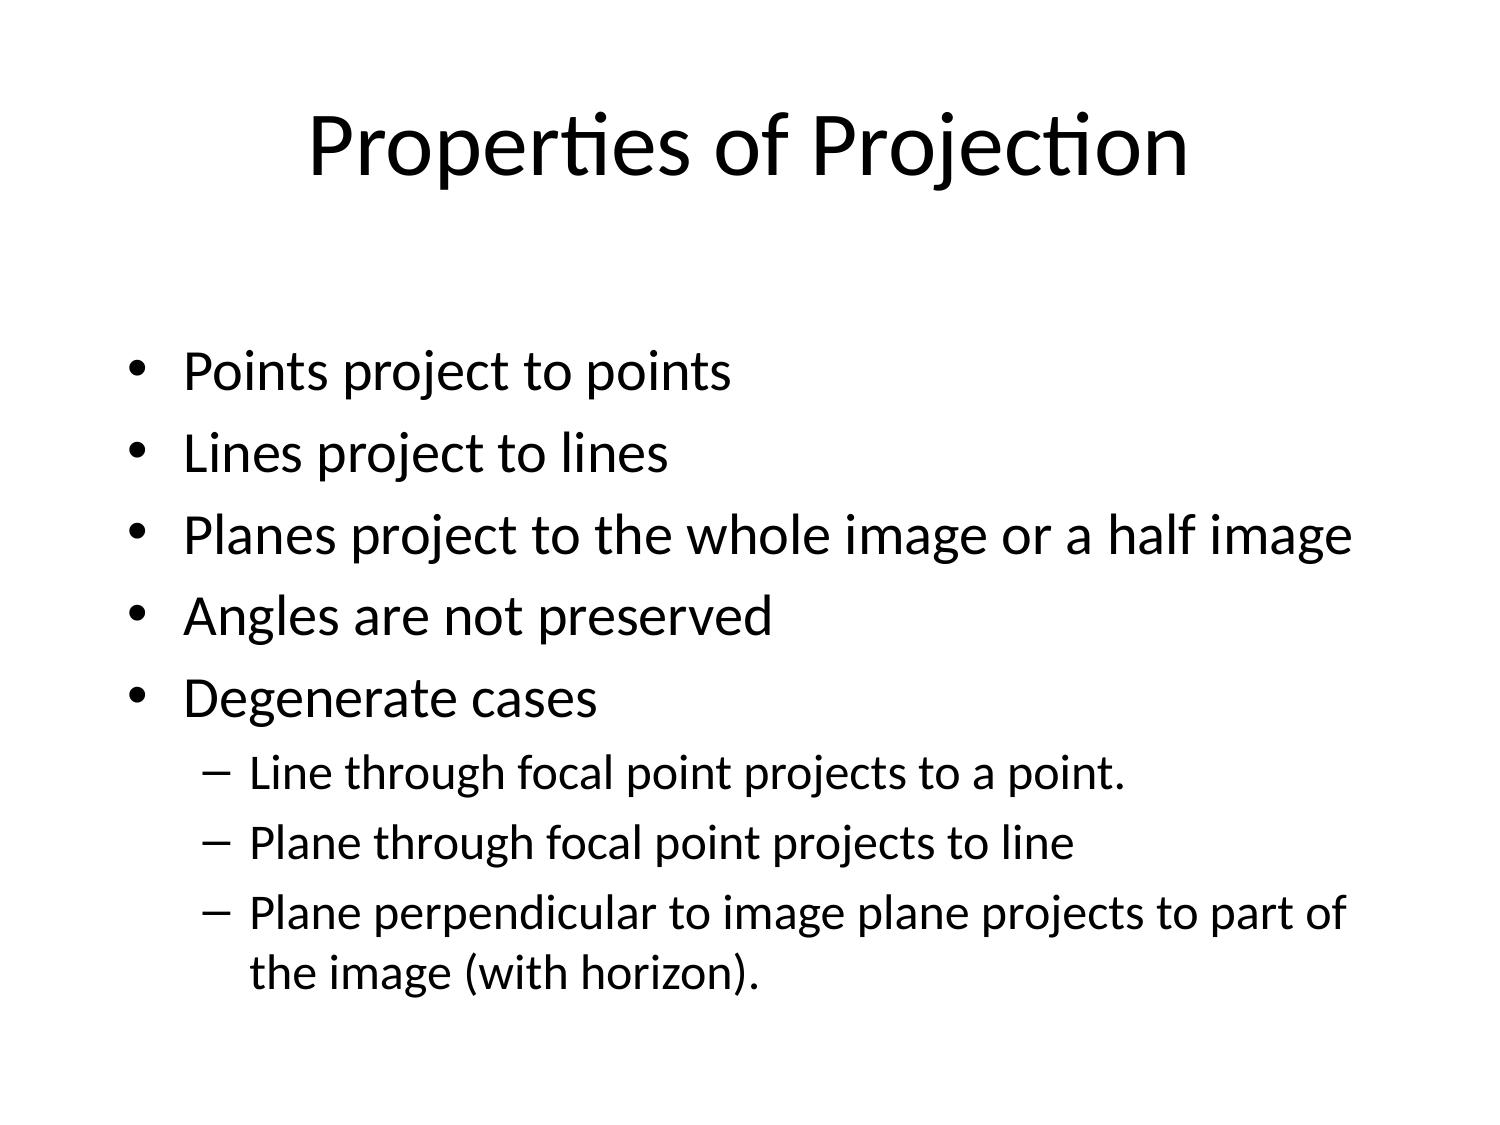

# Properties of Projection
Points project to points
Lines project to lines
Planes project to the whole image or a half image
Angles are not preserved
Degenerate cases
Line through focal point projects to a point.
Plane through focal point projects to line
Plane perpendicular to image plane projects to part of the image (with horizon).